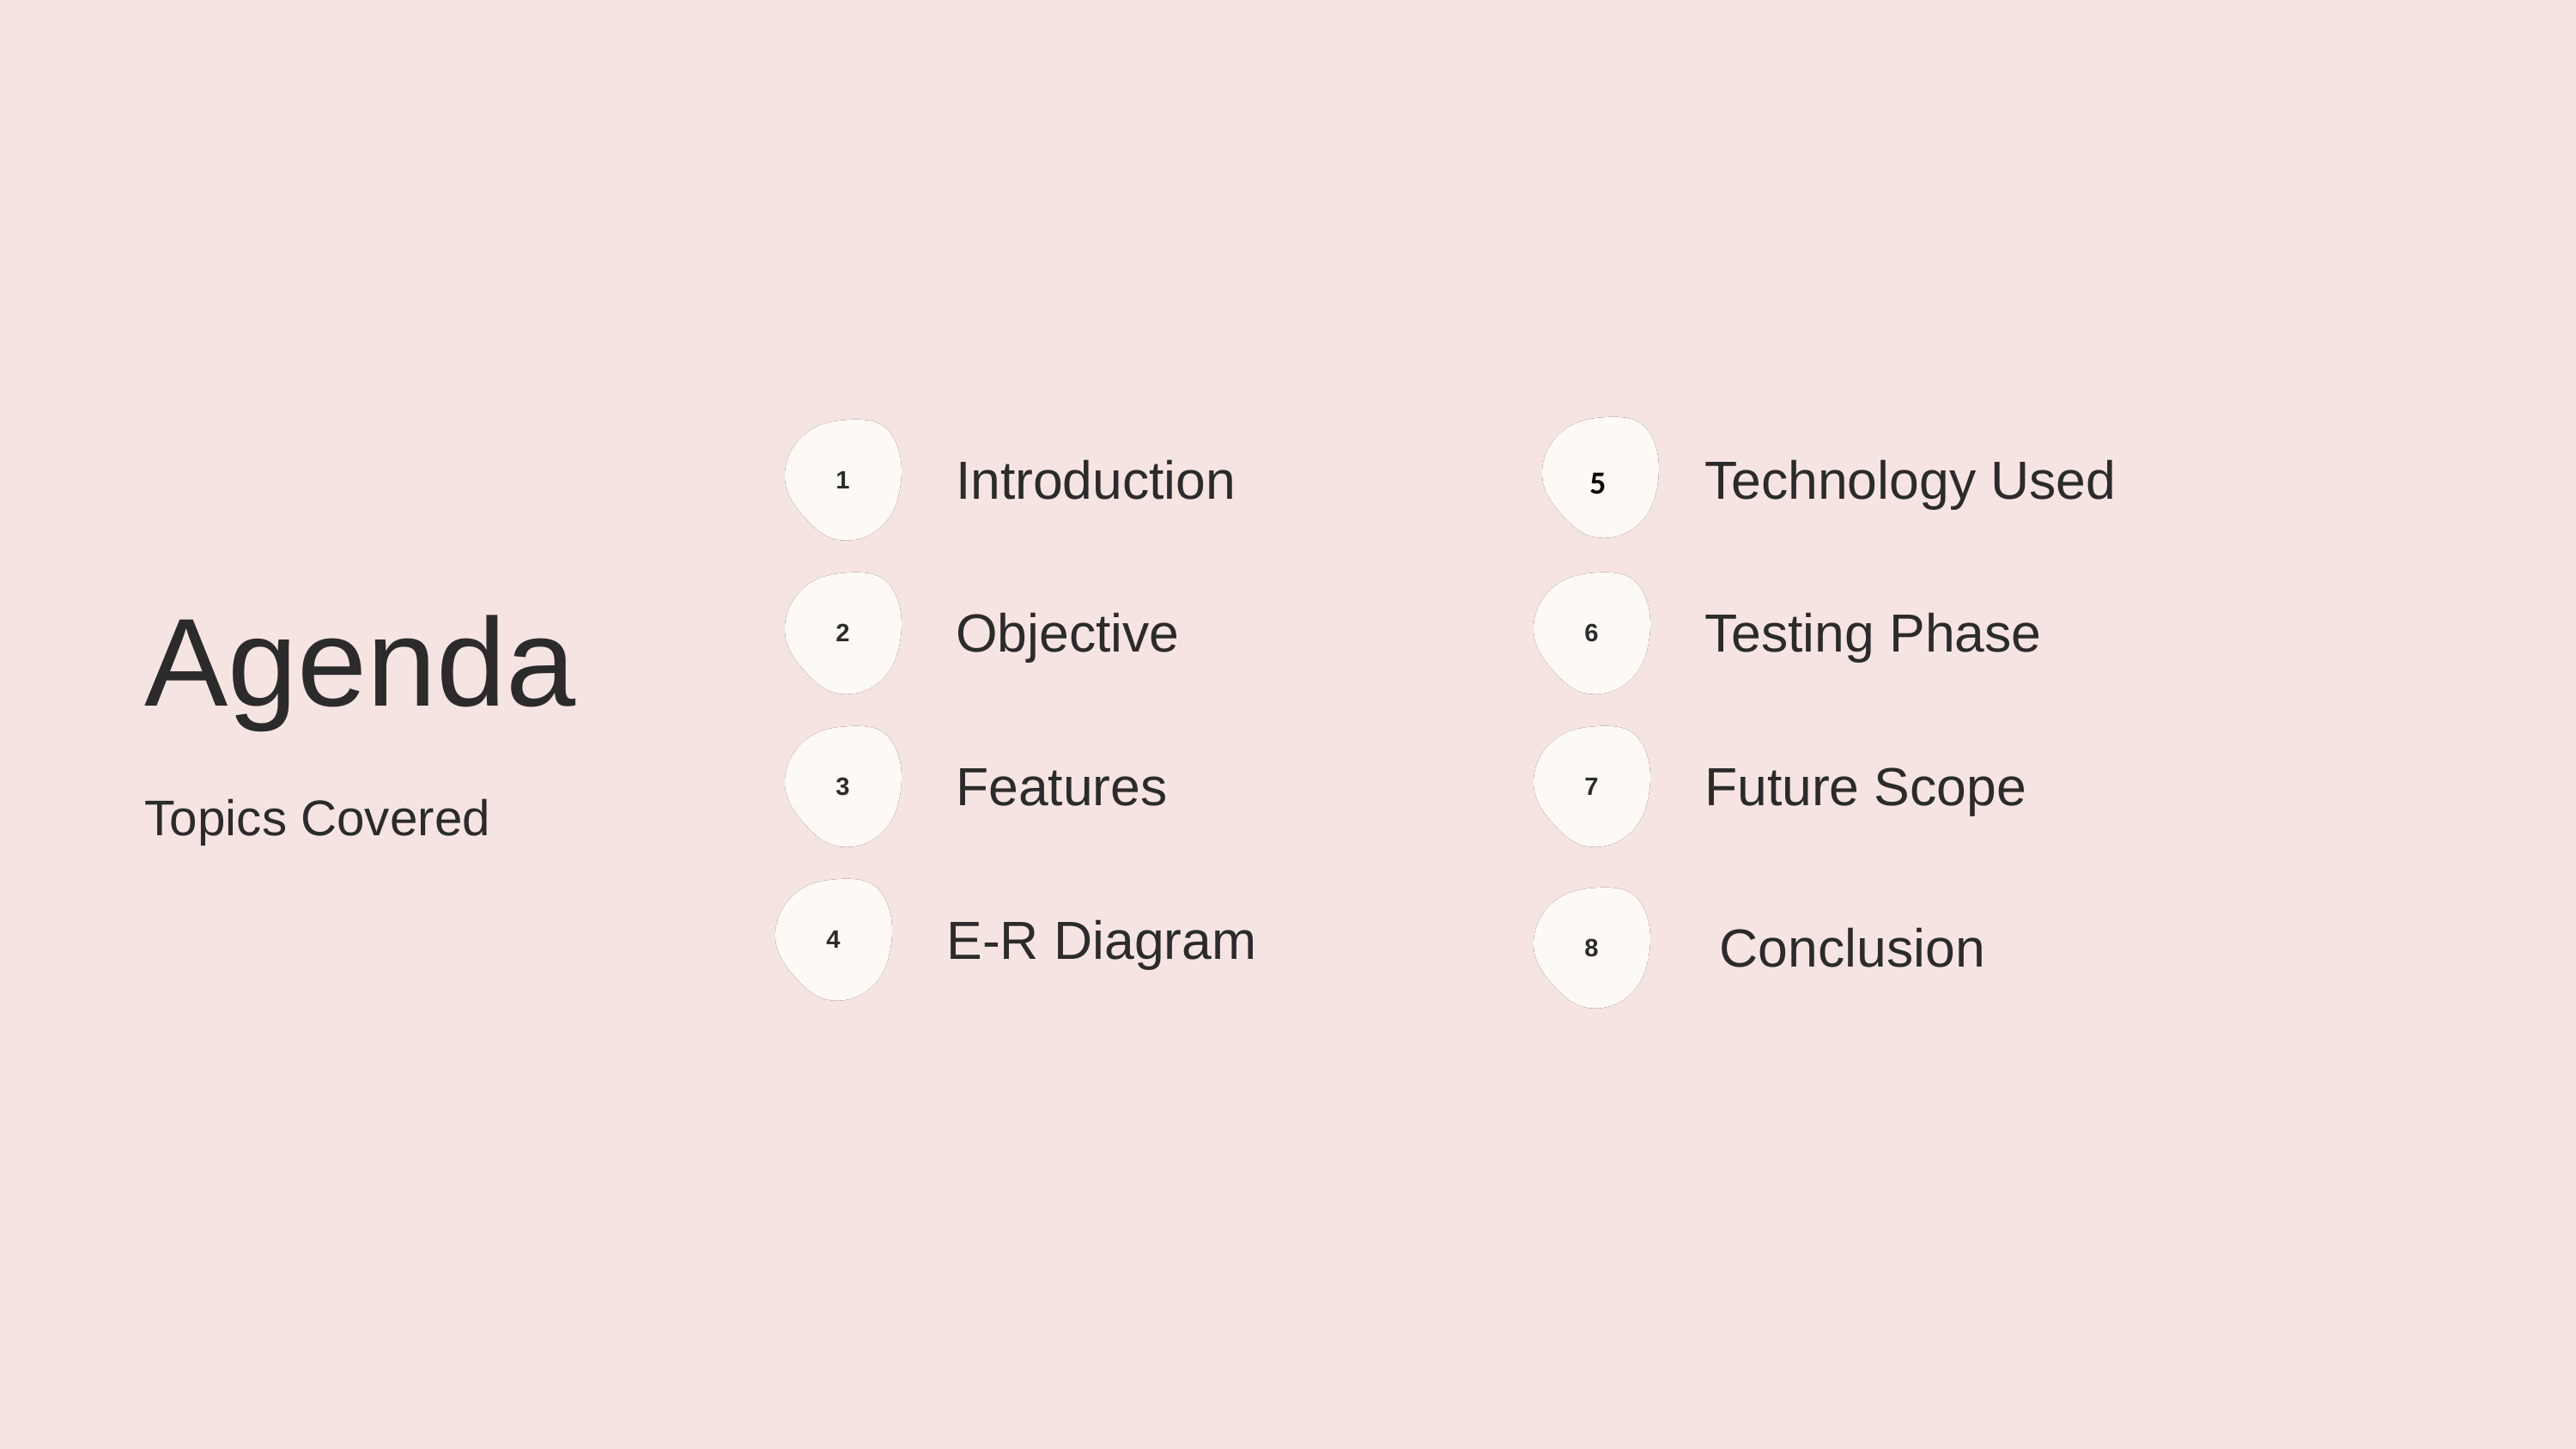

5

Introduction
1
Technology Used
5

Objective
2

Testing Phase
6
Agenda
Topics Covered

Features
3

Future Scope
7

E-R Diagram
4

 Conclusion
8